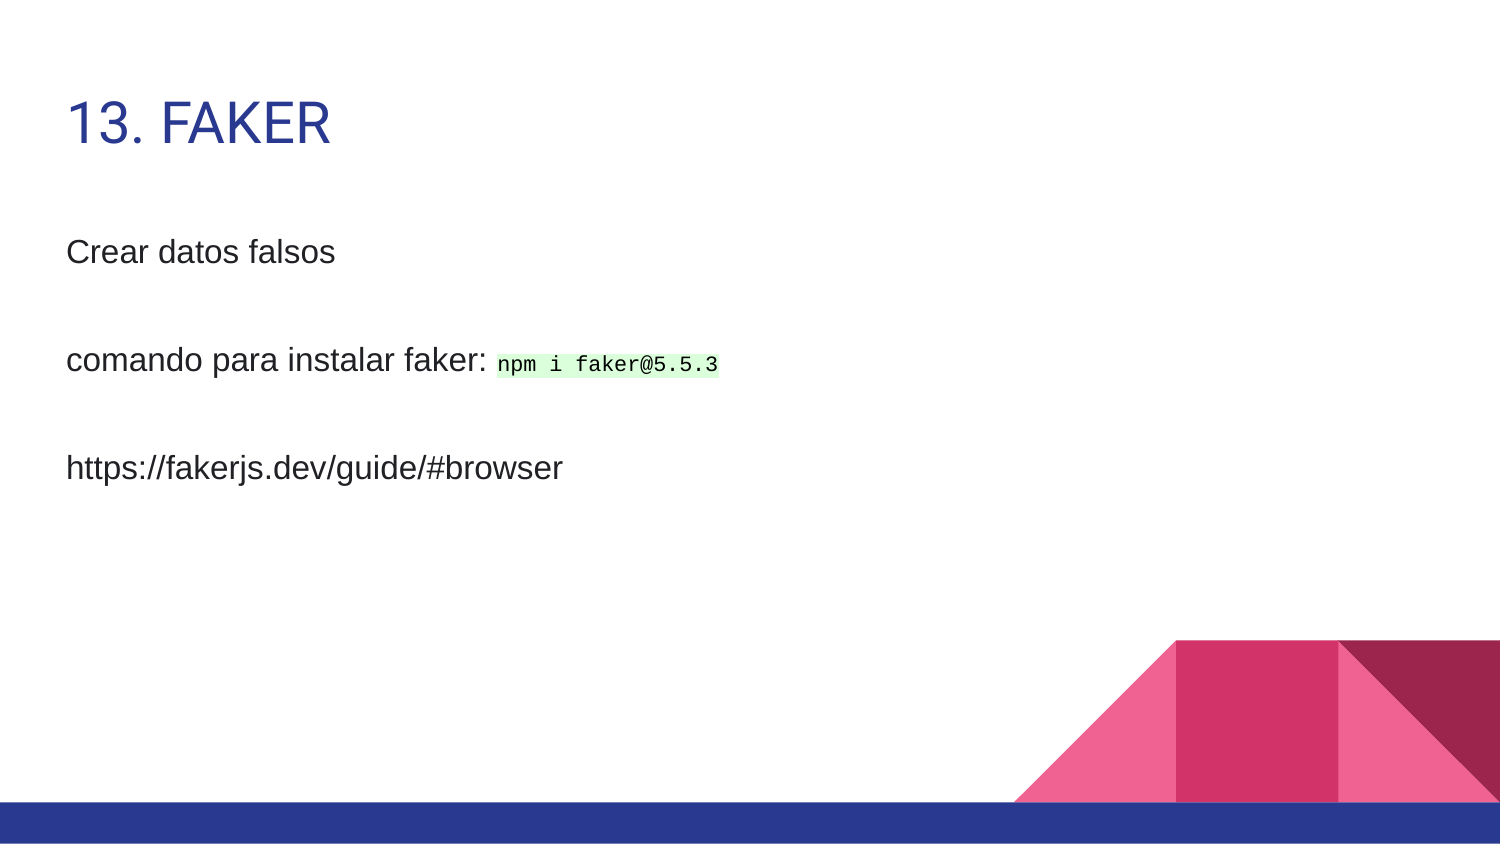

# 13. FAKER
Crear datos falsos

comando para instalar faker: npm i faker@5.5.3

https://fakerjs.dev/guide/#browser